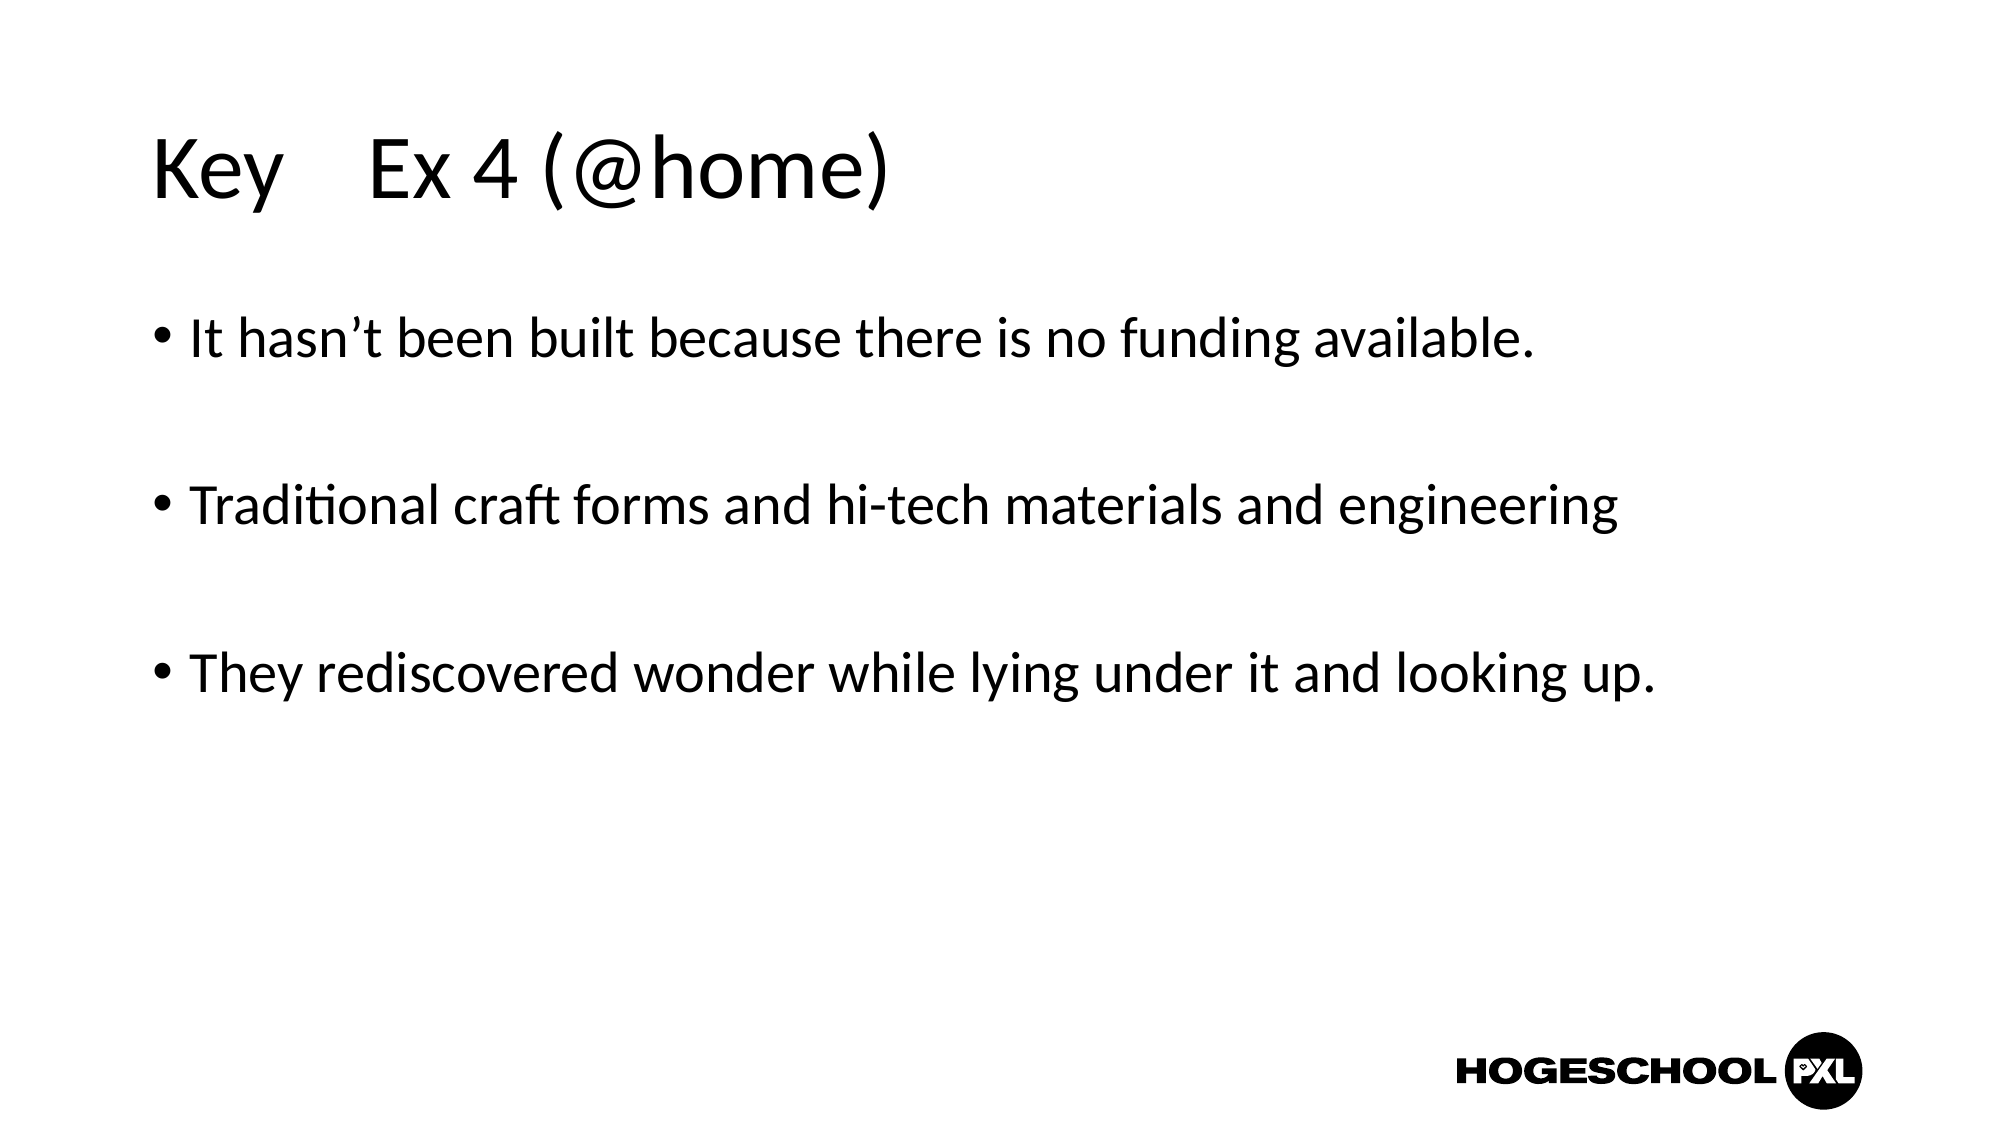

# Key    Ex 4 (@home)
It hasn’t been built because there is no funding available.

Traditional craft forms and hi-tech materials and engineering

They rediscovered wonder while lying under it and looking up.